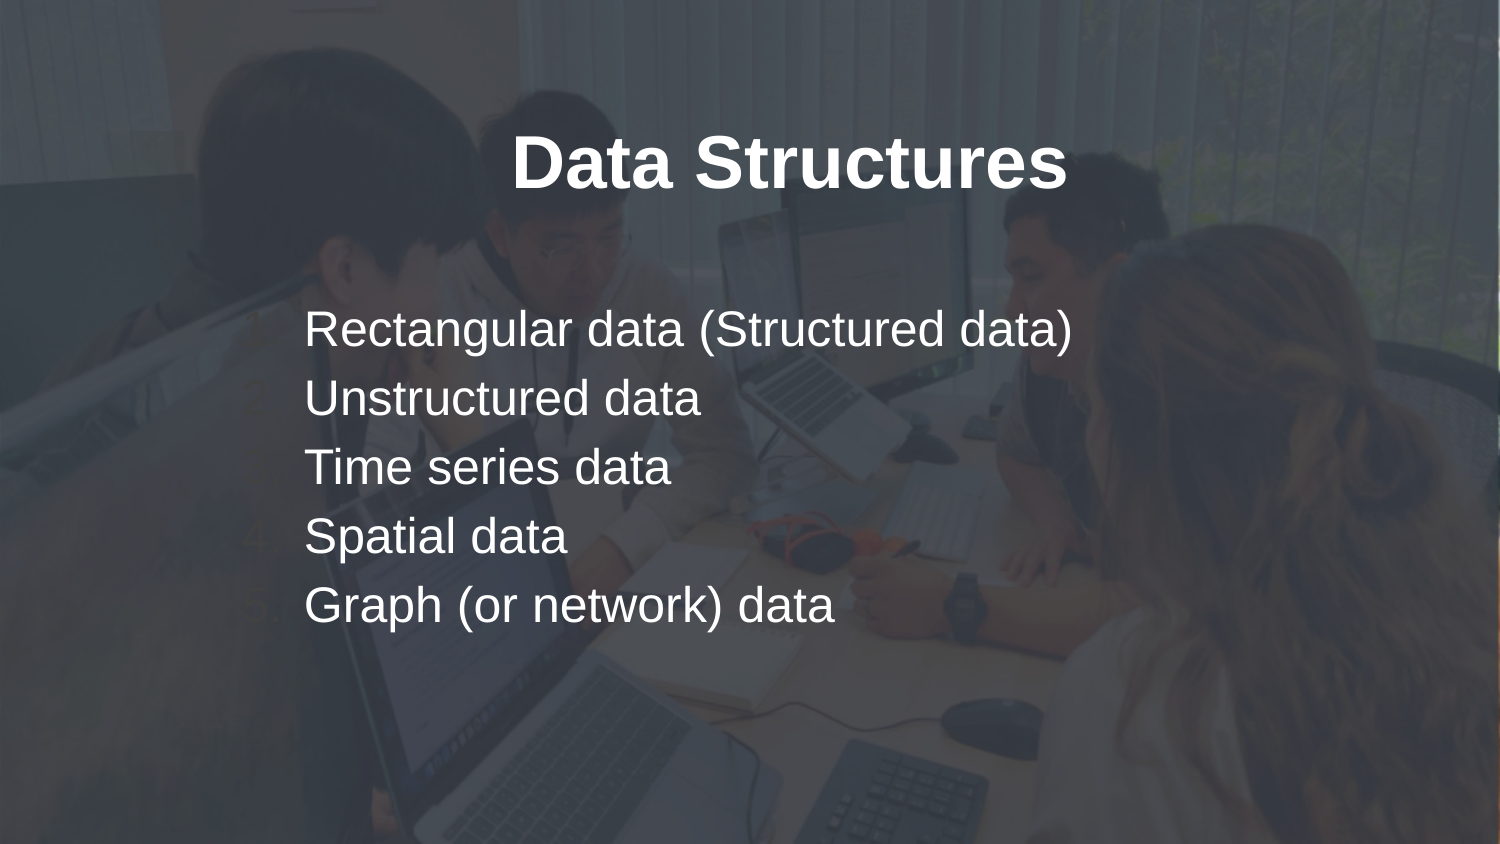

# Data Structures
Rectangular data (Structured data)
Unstructured data
Time series data
Spatial data
Graph (or network) data